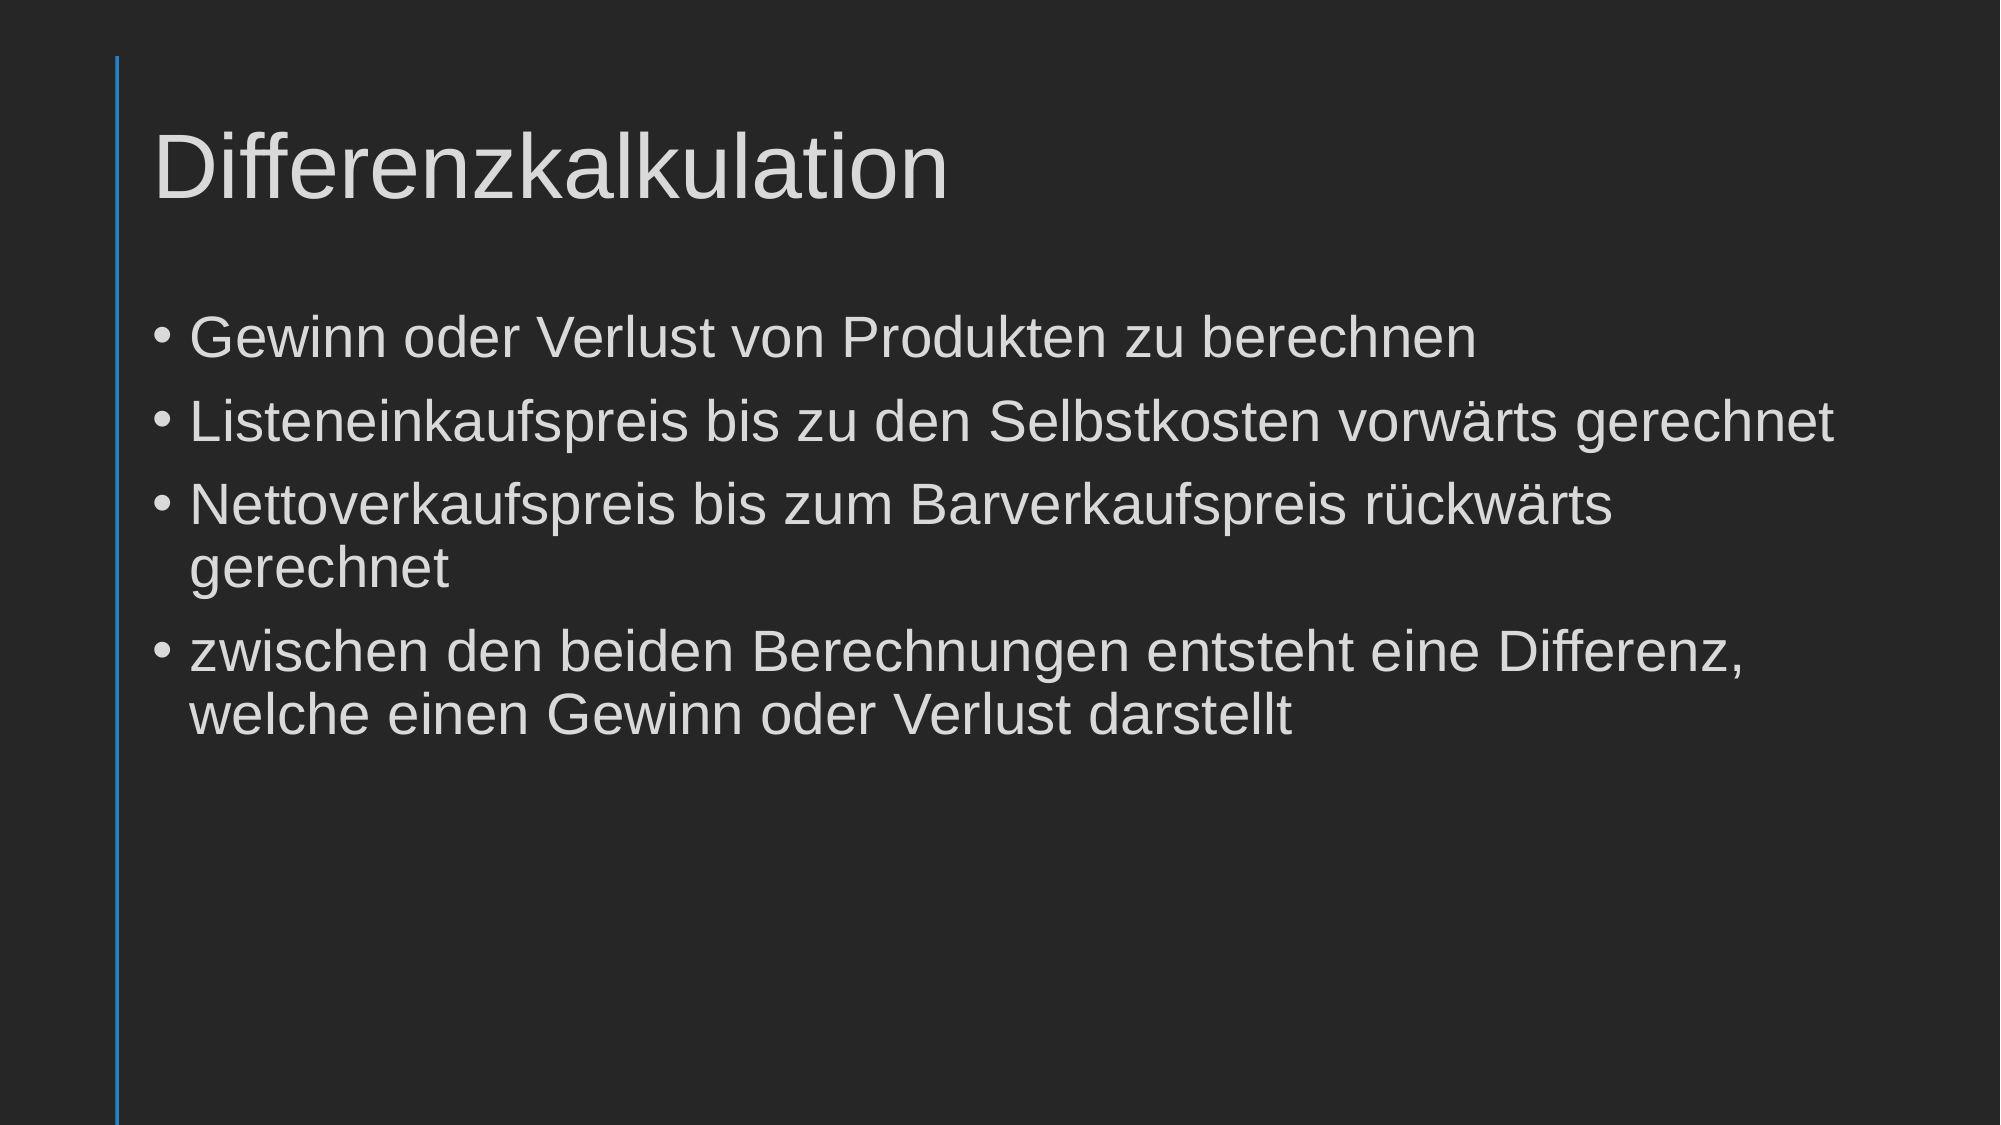

# Differenzkalkulation
Gewinn oder Verlust von Produkten zu berechnen
Listeneinkaufspreis bis zu den Selbstkosten vorwärts gerechnet
Nettoverkaufspreis bis zum Barverkaufspreis rückwärts gerechnet
zwischen den beiden Berechnungen entsteht eine Differenz, welche einen Gewinn oder Verlust darstellt